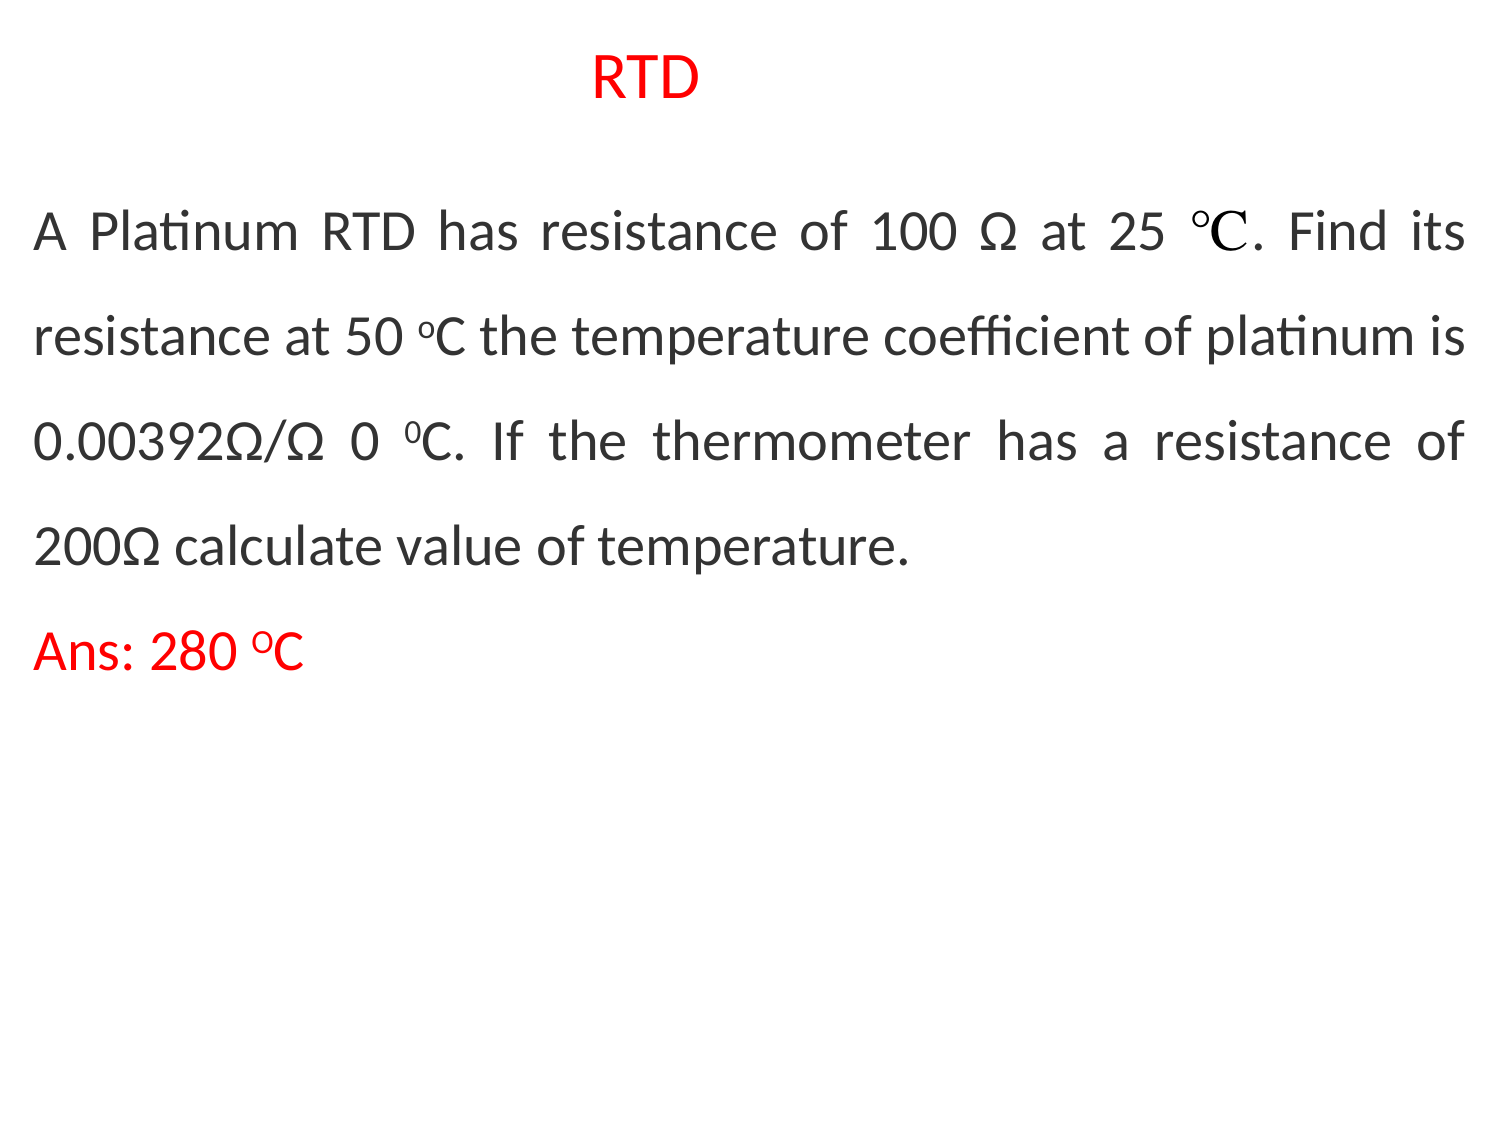

RTD
A Platinum RTD has resistance of 100 Ω at 25 ℃. Find its resistance at 50 oC the temperature coefficient of platinum is 0.00392Ω/Ω 0 0C. If the thermometer has a resistance of 200Ω calculate value of temperature.
Ans: 280 OC